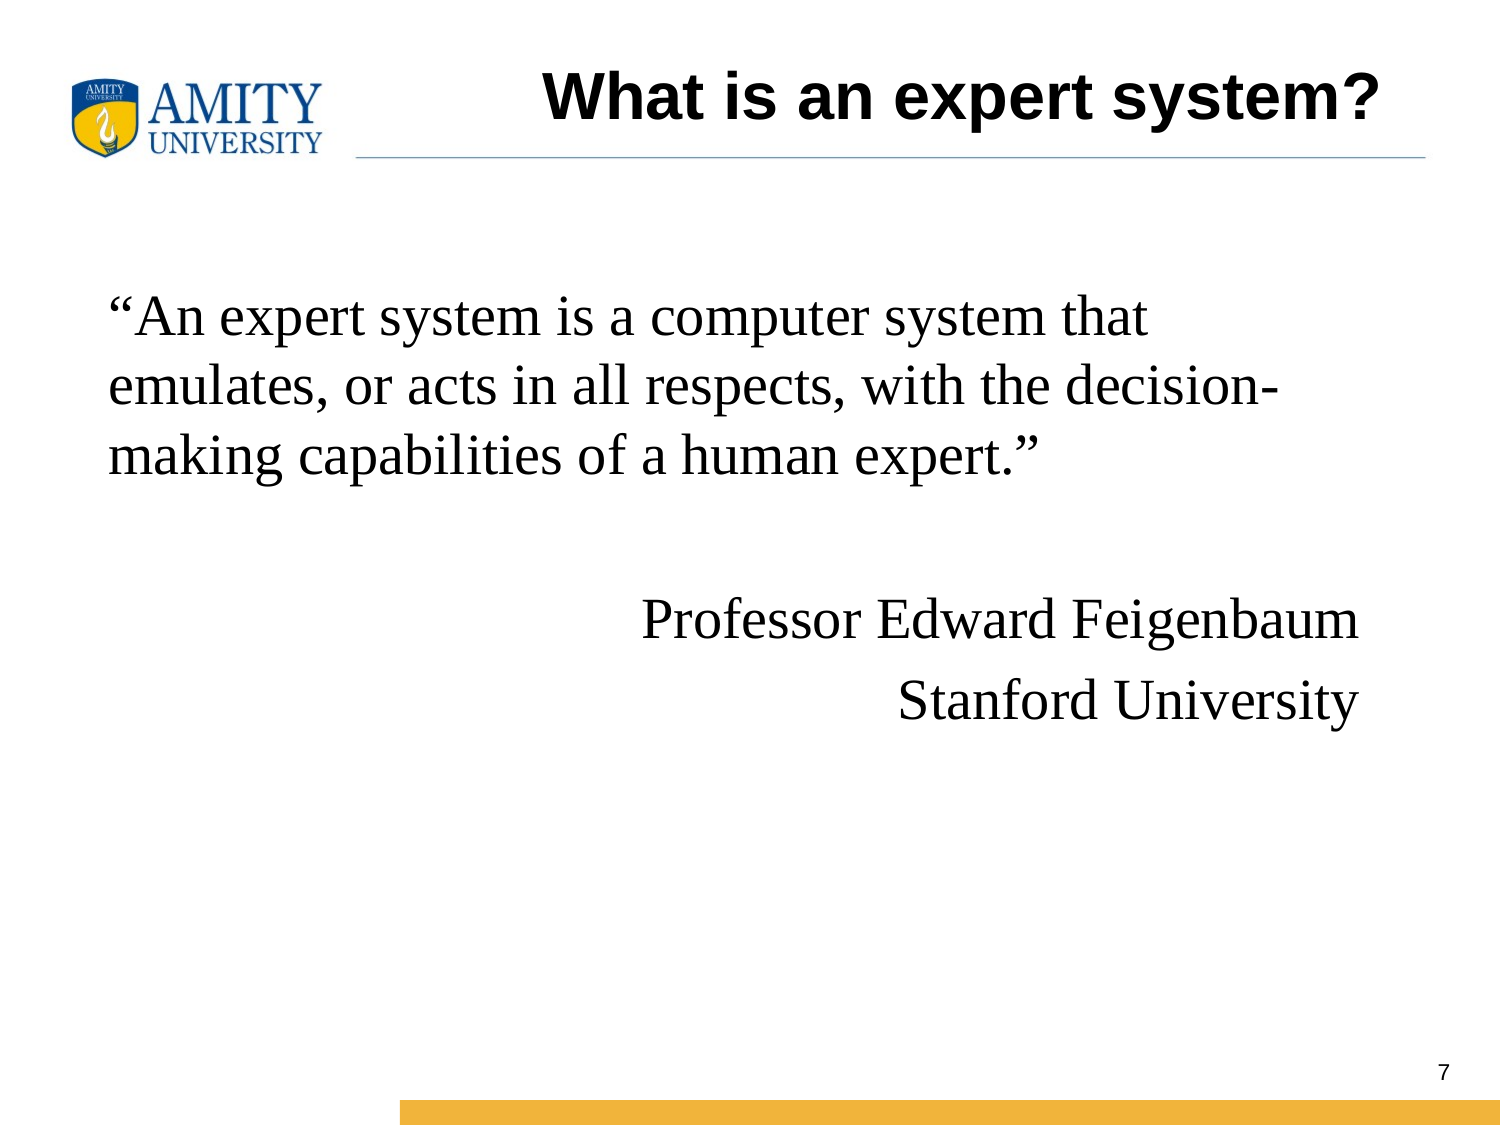

# What is an expert system?

	“An expert system is a computer system that emulates, or acts in all respects, with the decision-making capabilities of a human expert.”

Professor Edward Feigenbaum
Stanford University
7